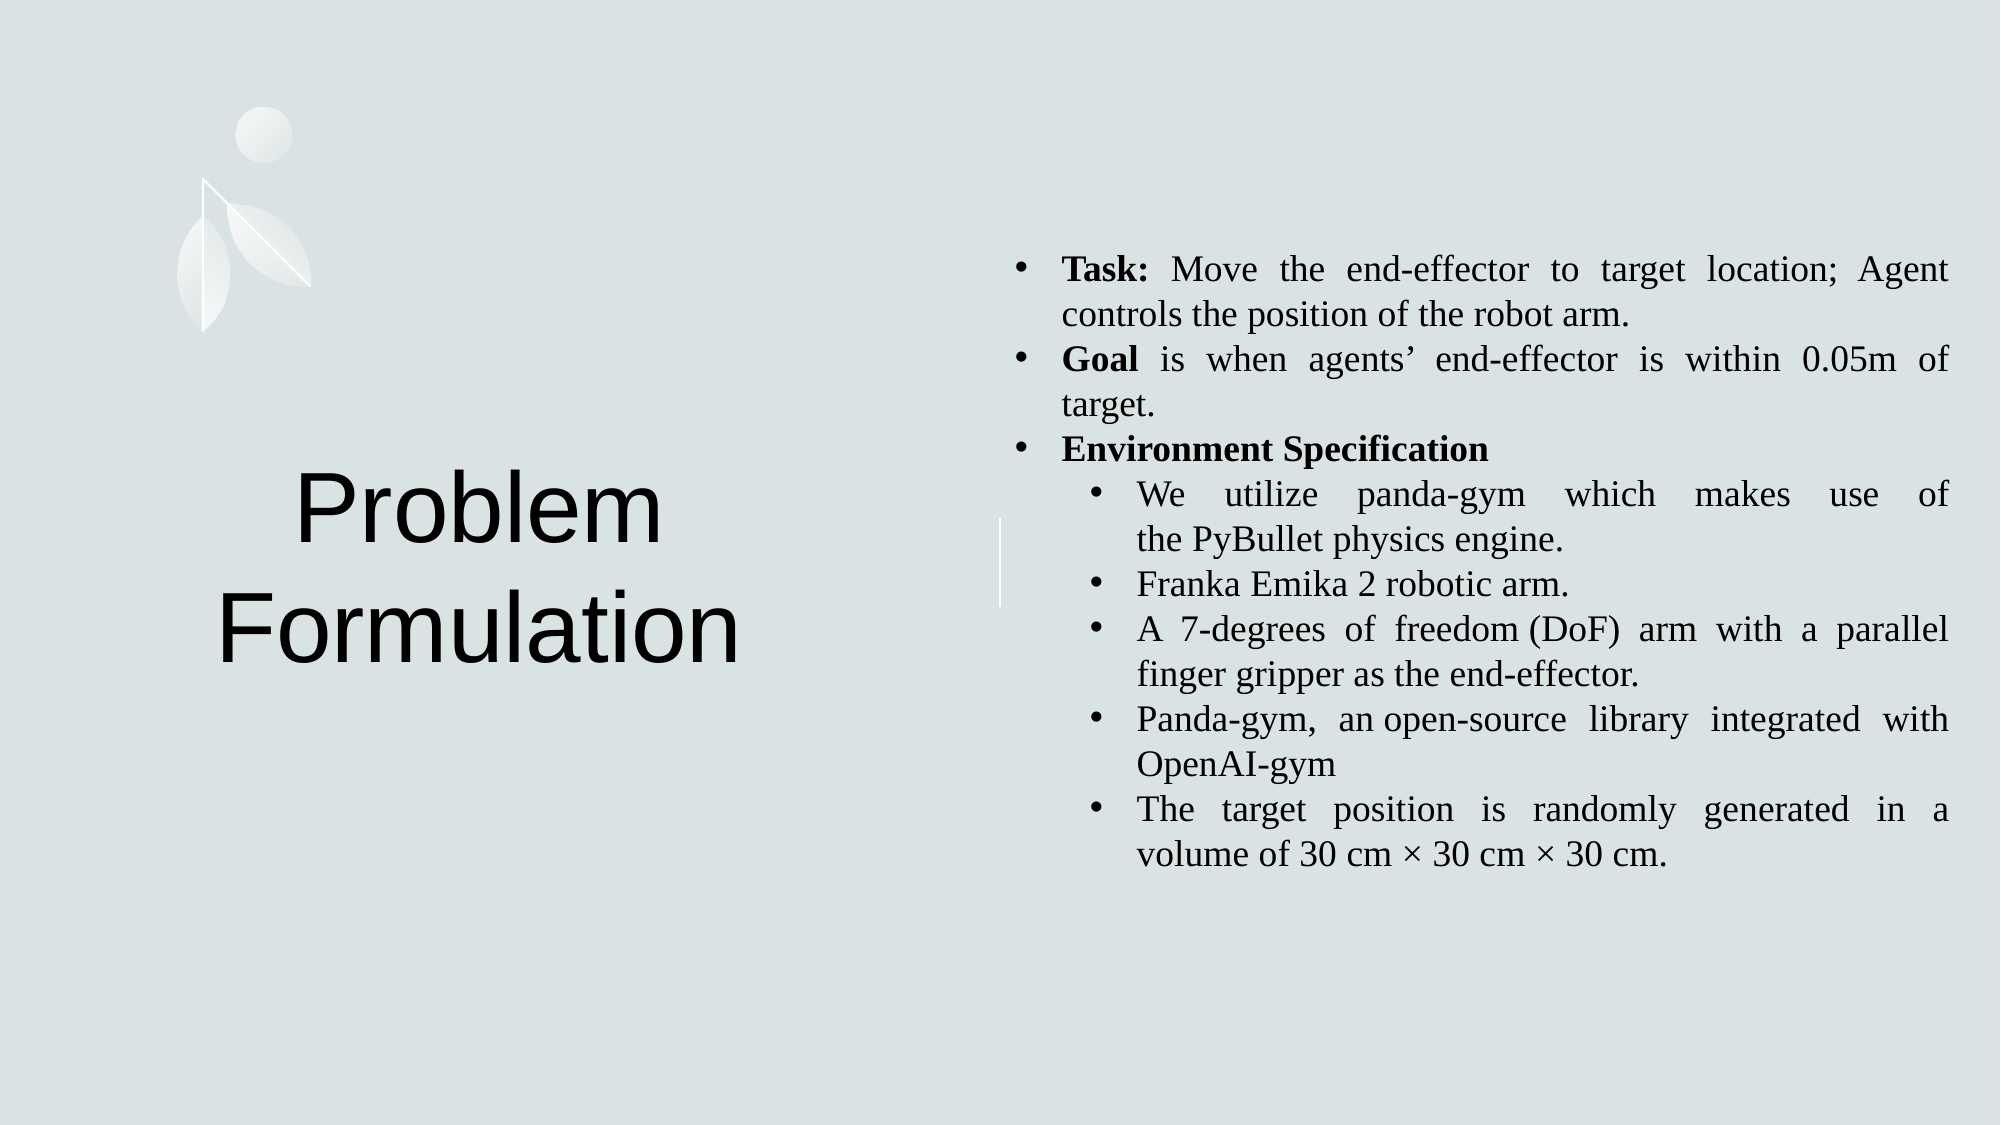

Task: Move the end-effector to target location; Agent controls the position of the robot arm.
Goal is when agents’ end-effector is within 0.05m of target.
Environment Specification
We utilize panda-gym which makes use of the PyBullet physics engine.
Franka Emika 2 robotic arm.
A 7-degrees of freedom (DoF) arm with a parallel finger gripper as the end-effector.
Panda-gym, an open-source library integrated with OpenAI-gym
The target position is randomly generated in a volume of 30 cm × 30 cm × 30 cm.
# Problem Formulation